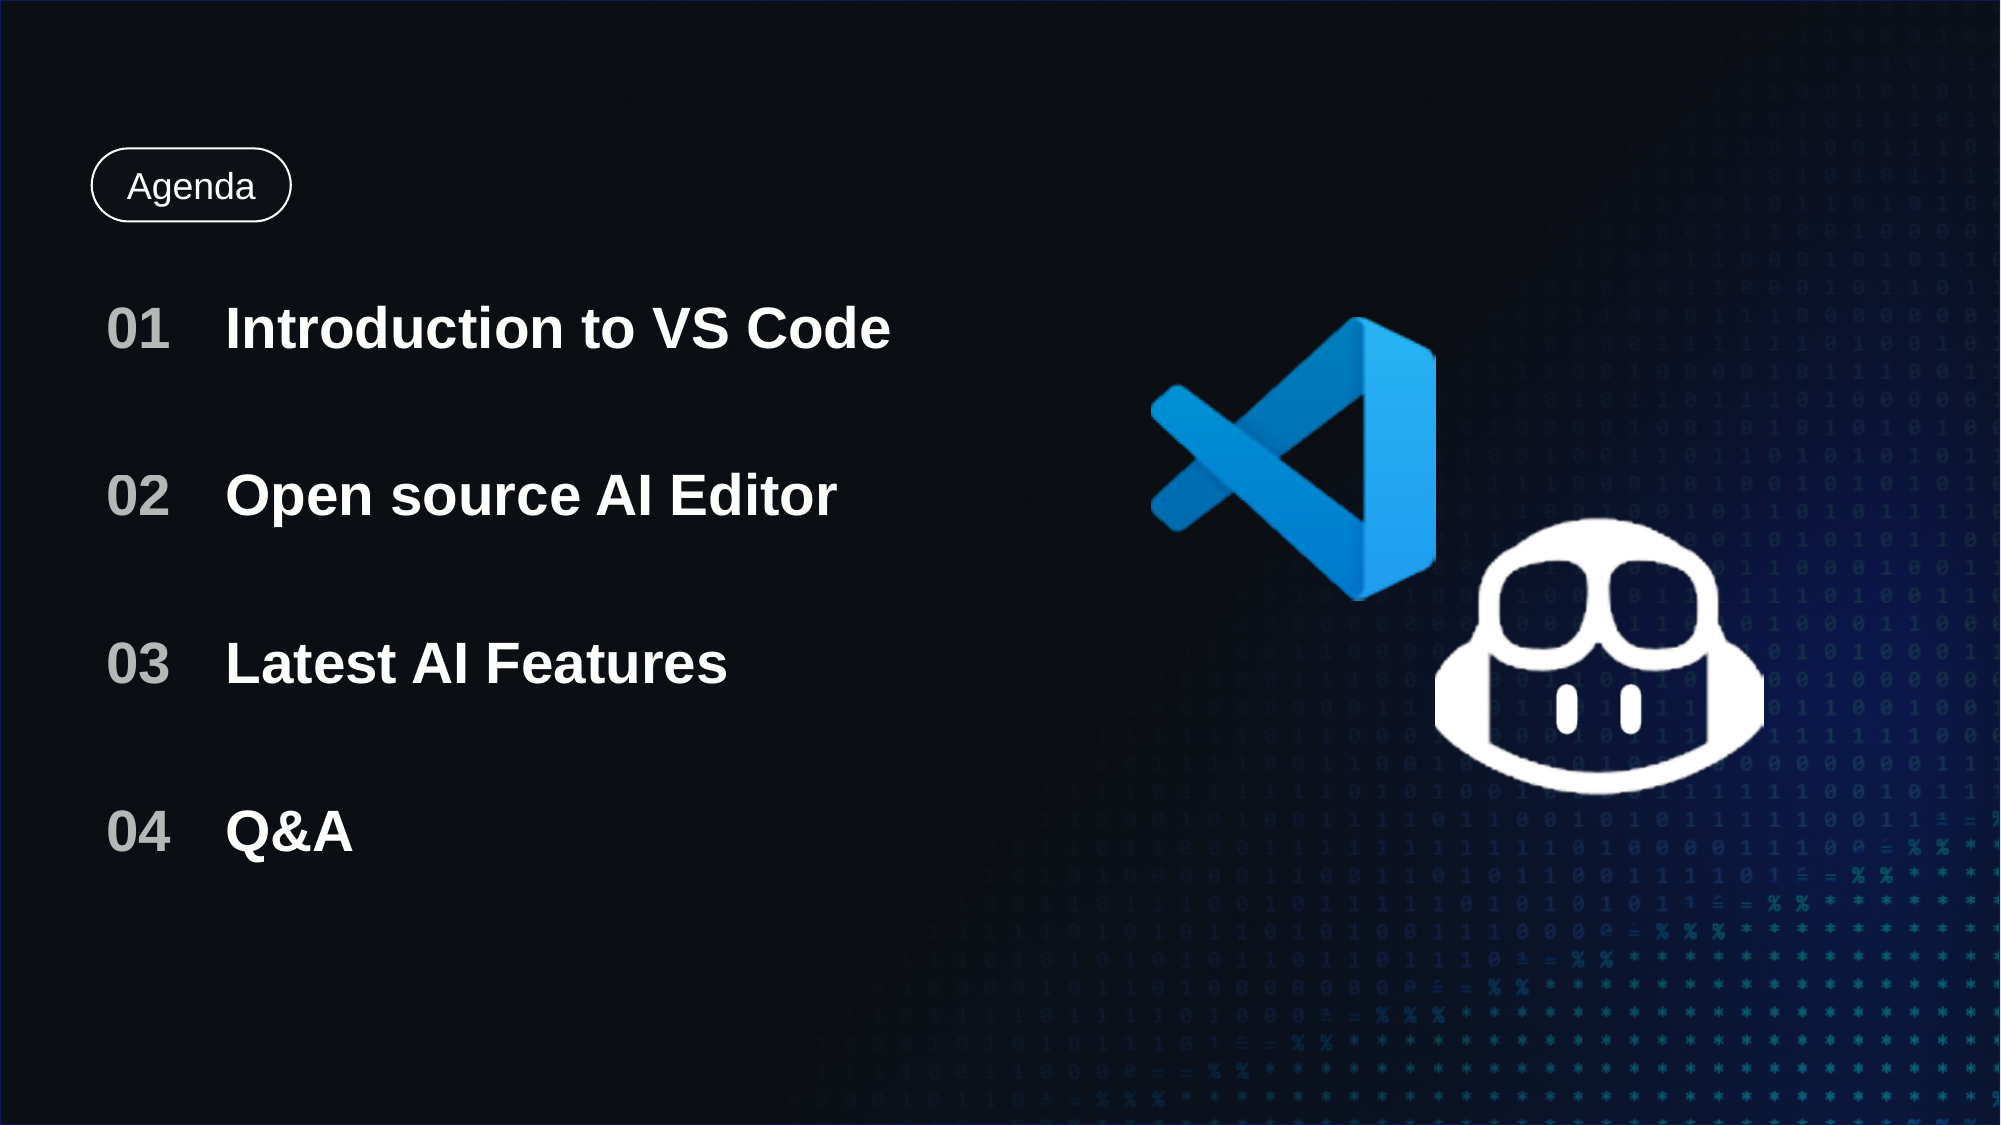

01

02

03

04
Introduction to VS Code

Open source AI Editor

Latest AI Features

Q&A